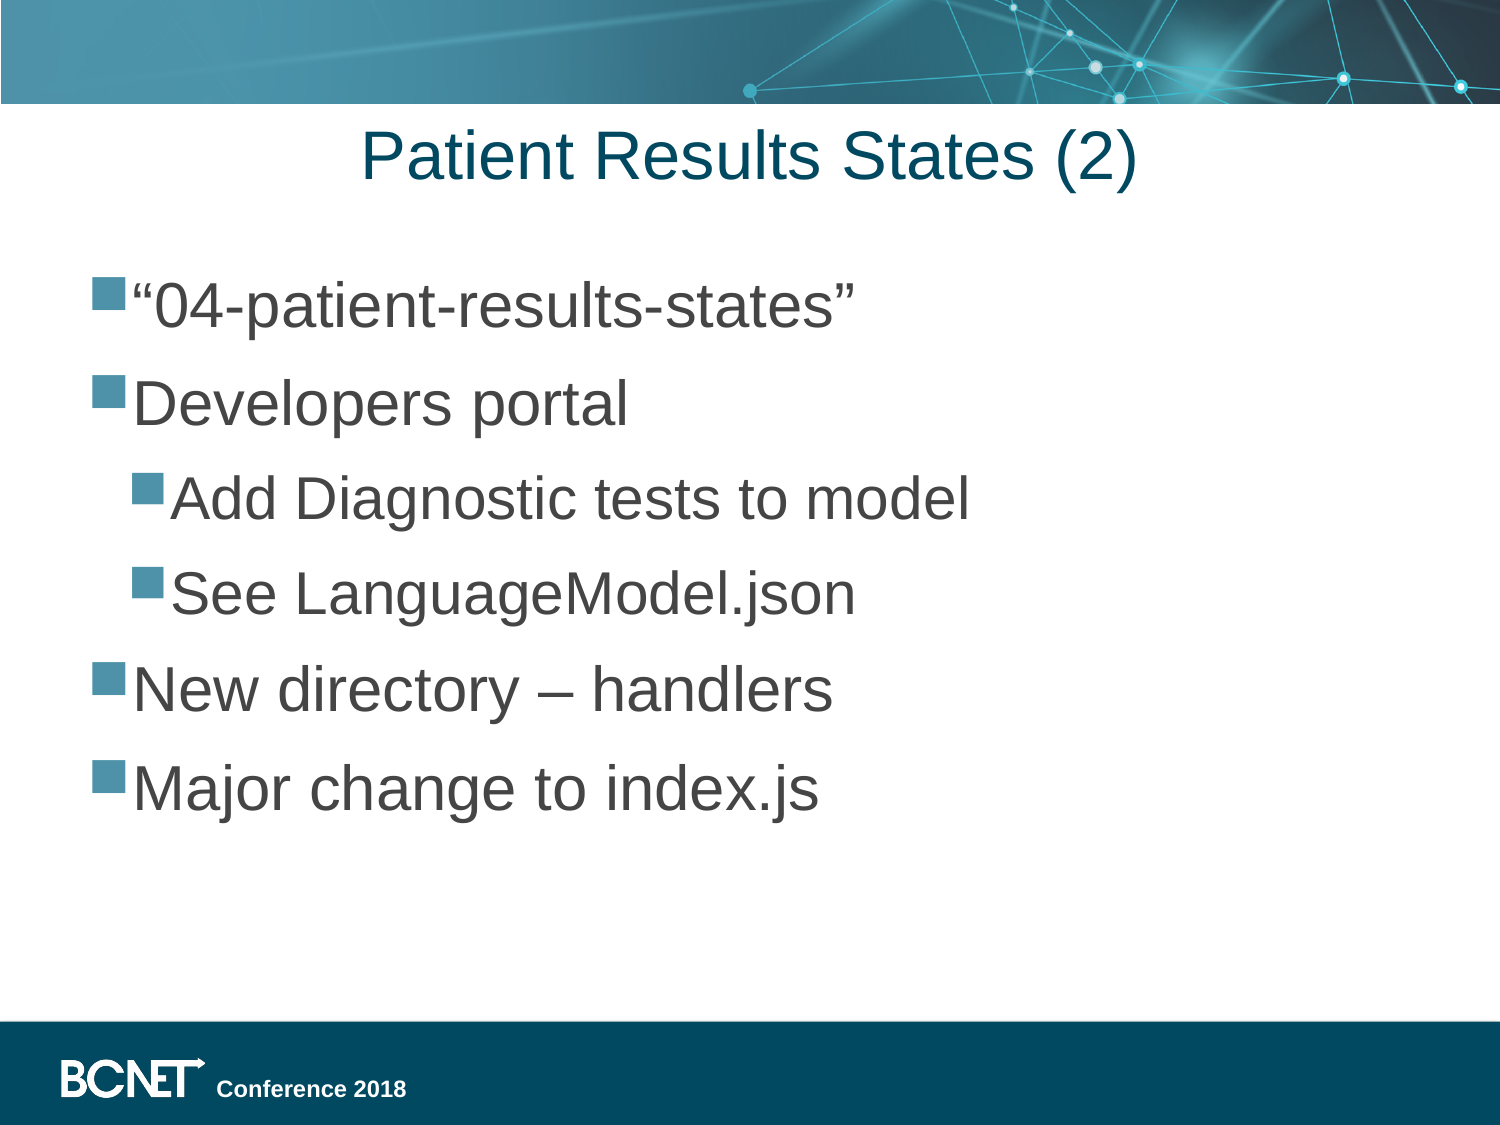

# Patient Results States (2)
“04-patient-results-states”
Developers portal
Add Diagnostic tests to model
See LanguageModel.json
New directory – handlers
Major change to index.js